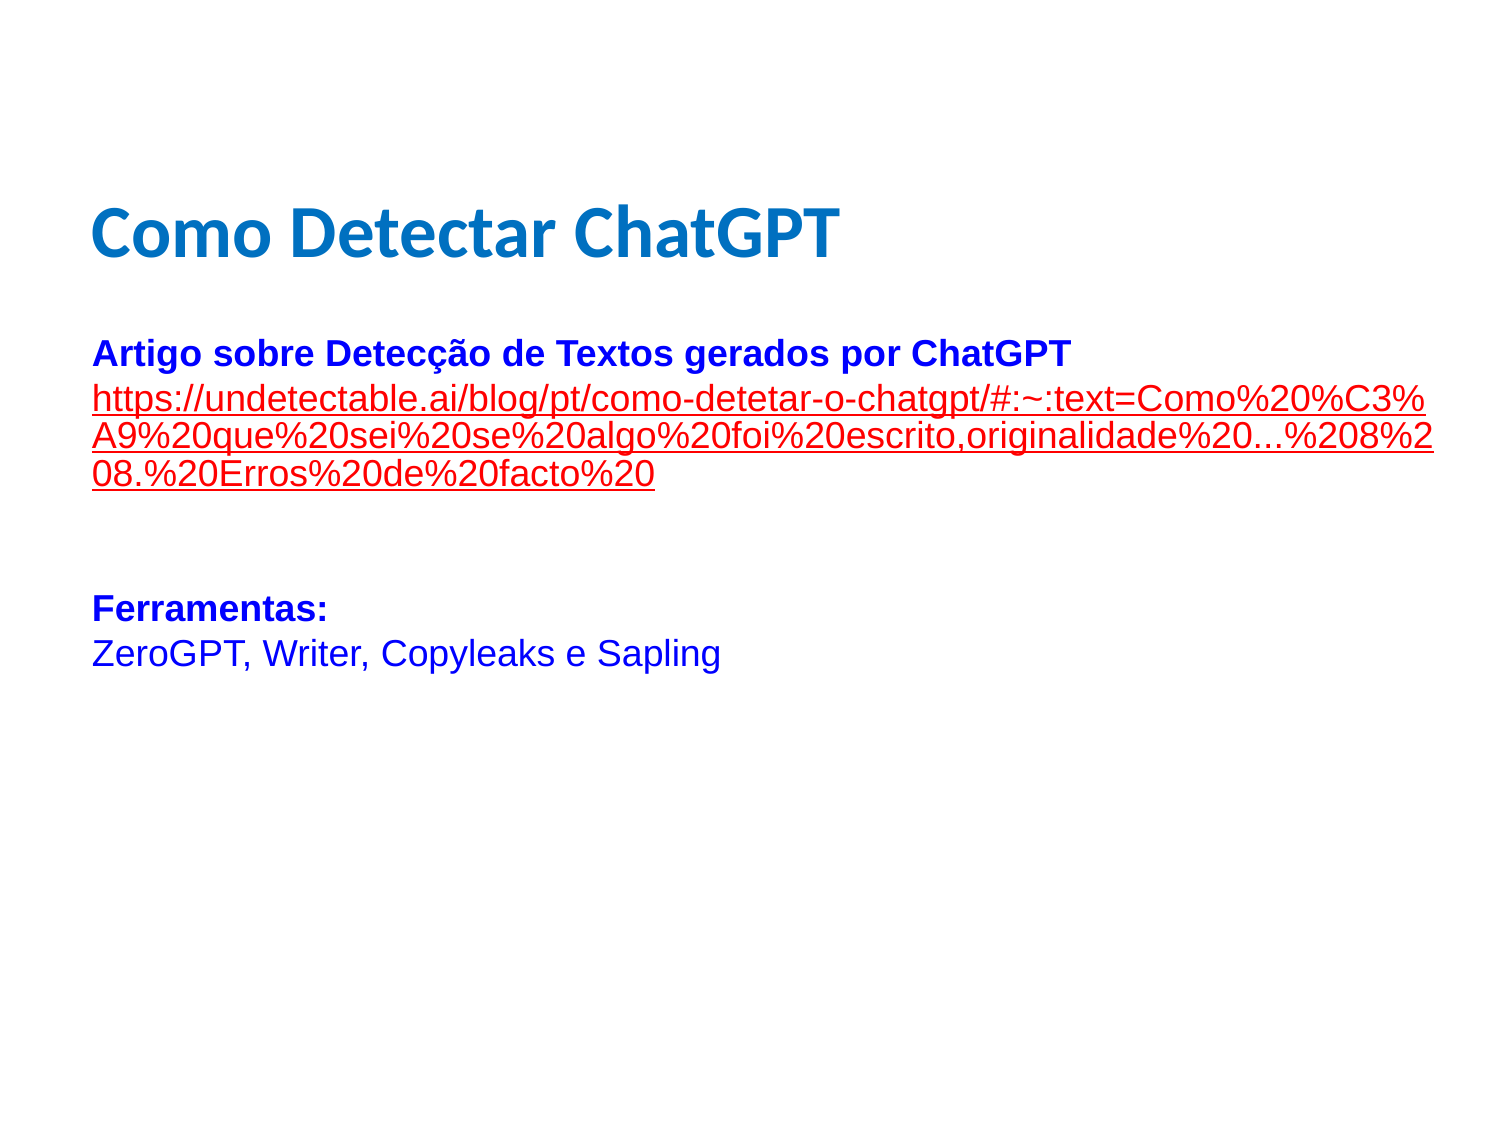

Como Detectar ChatGPT
Artigo sobre Detecção de Textos gerados por ChatGPT
https://undetectable.ai/blog/pt/como-detetar-o-chatgpt/#:~:text=Como%20%C3%A9%20que%20sei%20se%20algo%20foi%20escrito,originalidade%20...%208%208.%20Erros%20de%20facto%20

Ferramentas:
ZeroGPT, Writer, Copyleaks e Sapling